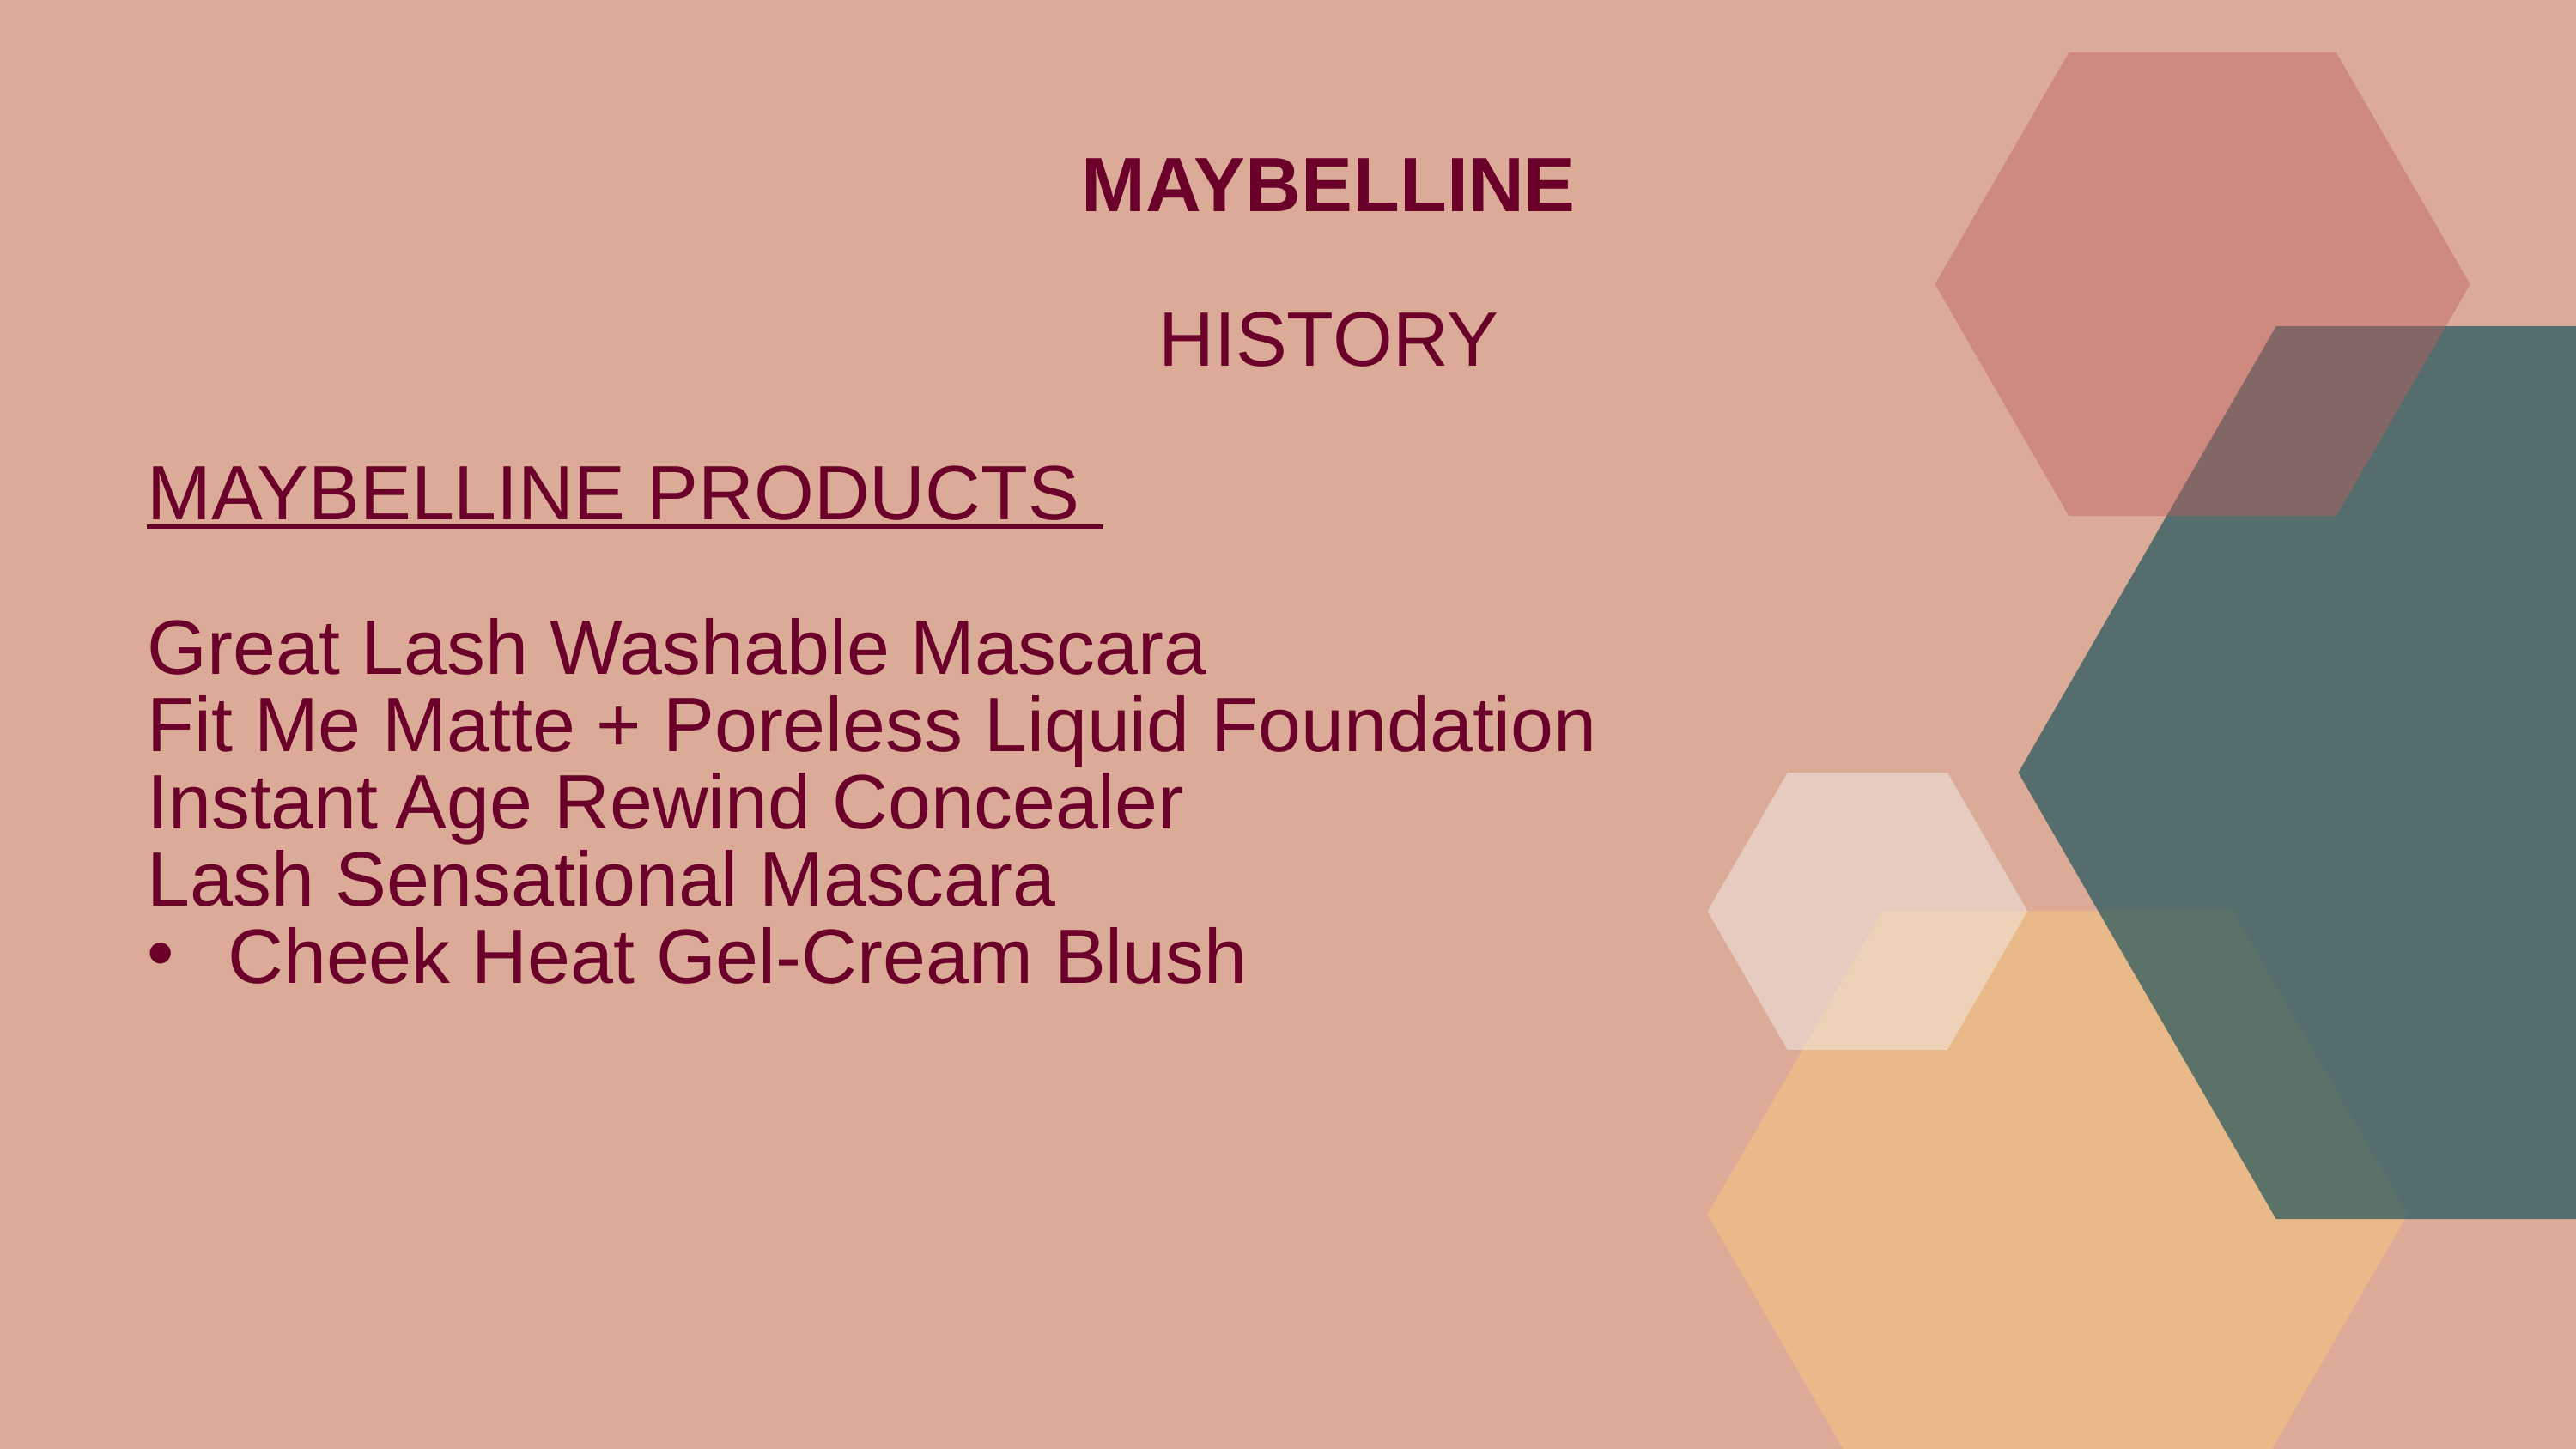

MAYBELLINE

HISTORY

MAYBELLINE PRODUCTS

Great Lash Washable Mascara
Fit Me Matte + Poreless Liquid Foundation
Instant Age Rewind Concealer
Lash Sensational Mascara
Cheek Heat Gel-Cream Blush